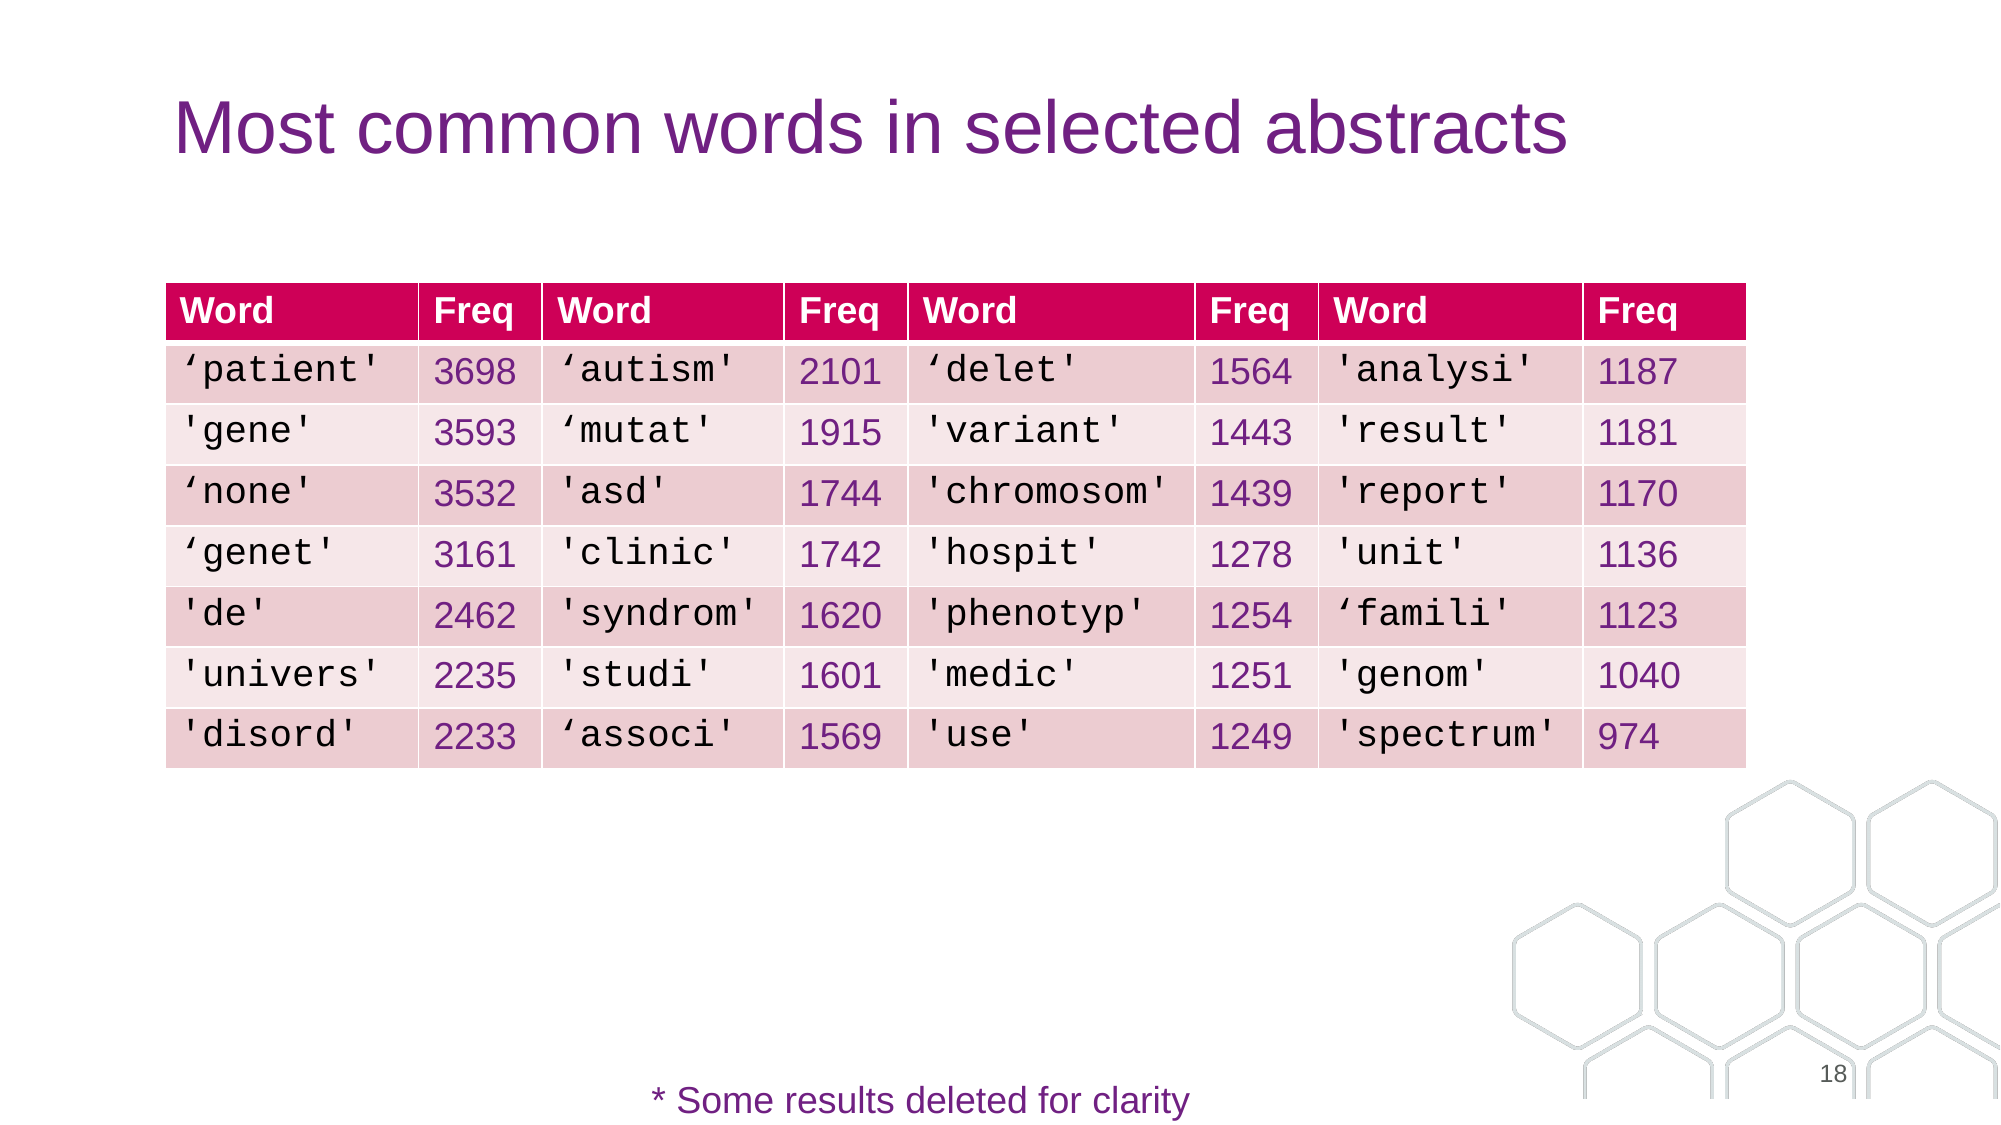

# Most common words in selected abstracts
| Word | Freq | Word | Freq | Word | Freq | Word | Freq |
| --- | --- | --- | --- | --- | --- | --- | --- |
| ‘patient' | 3698 | ‘autism' | 2101 | ‘delet' | 1564 | 'analysi' | 1187 |
| 'gene' | 3593 | ‘mutat' | 1915 | 'variant' | 1443 | 'result' | 1181 |
| ‘none' | 3532 | 'asd' | 1744 | 'chromosom' | 1439 | 'report' | 1170 |
| ‘genet' | 3161 | 'clinic' | 1742 | 'hospit' | 1278 | 'unit' | 1136 |
| 'de' | 2462 | 'syndrom' | 1620 | 'phenotyp' | 1254 | ‘famili' | 1123 |
| 'univers' | 2235 | 'studi' | 1601 | 'medic' | 1251 | 'genom' | 1040 |
| 'disord' | 2233 | ‘associ' | 1569 | 'use' | 1249 | 'spectrum' | 974 |
18
* Some results deleted for clarity